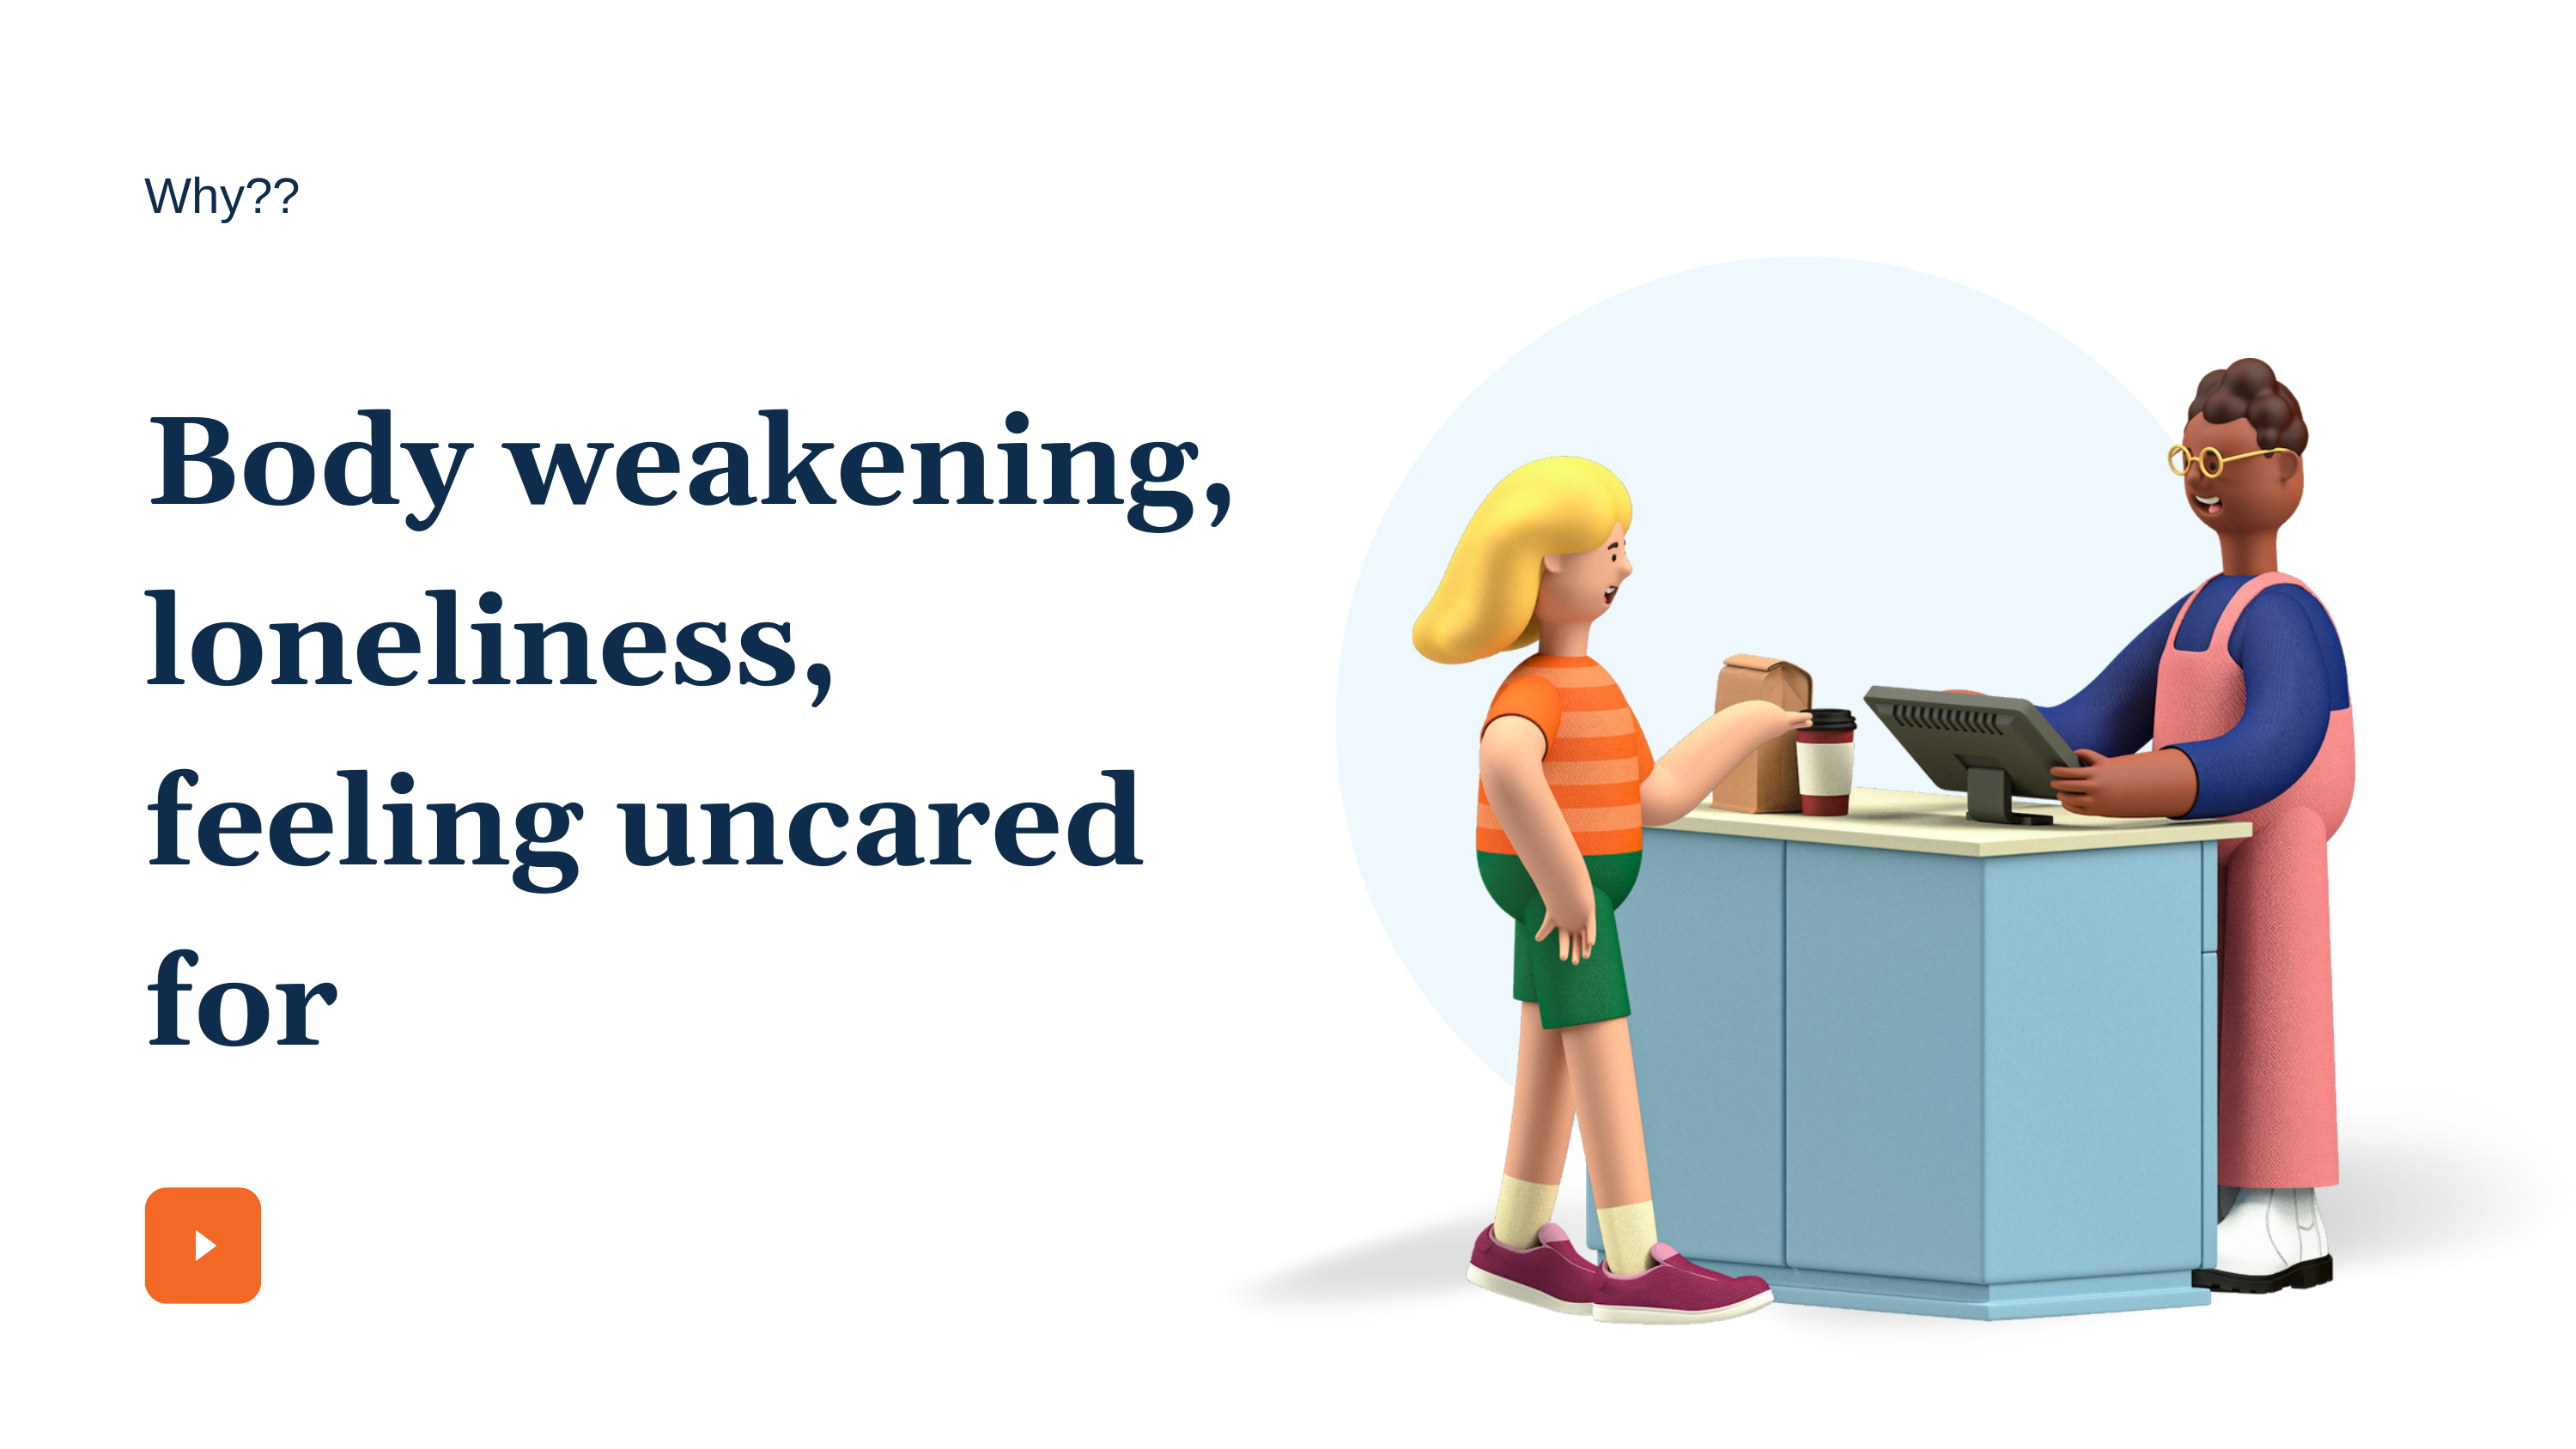

Why??

Body weakening, loneliness, feeling uncared for